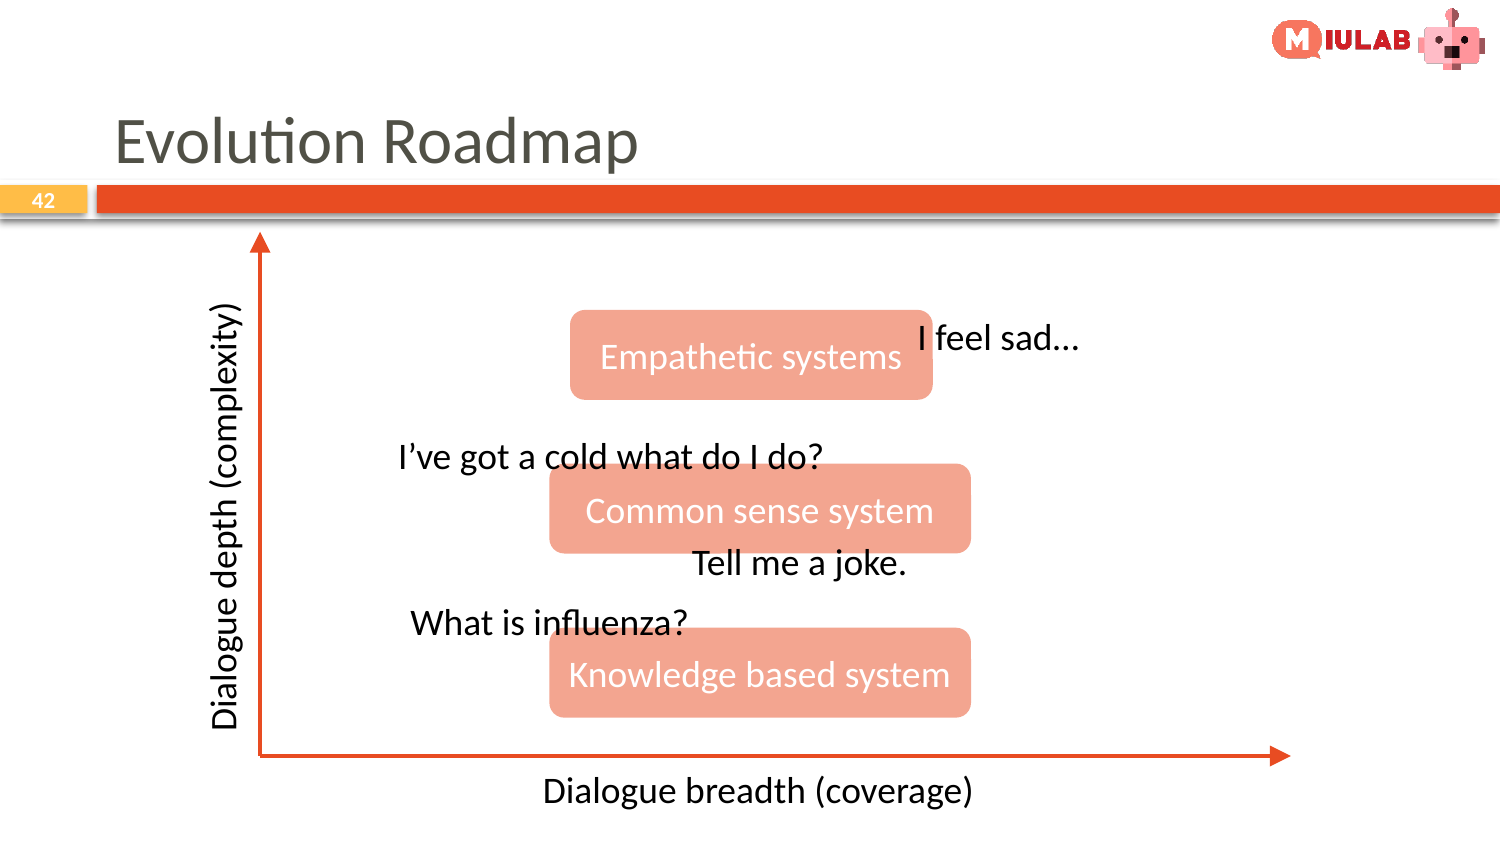

# Evolution Roadmap
I feel sad…
Empathetic systems
I’ve got a cold what do I do?
Common sense system
Dialogue depth (complexity)
Tell me a joke.
What is influenza?
Knowledge based system
Dialogue breadth (coverage)
42